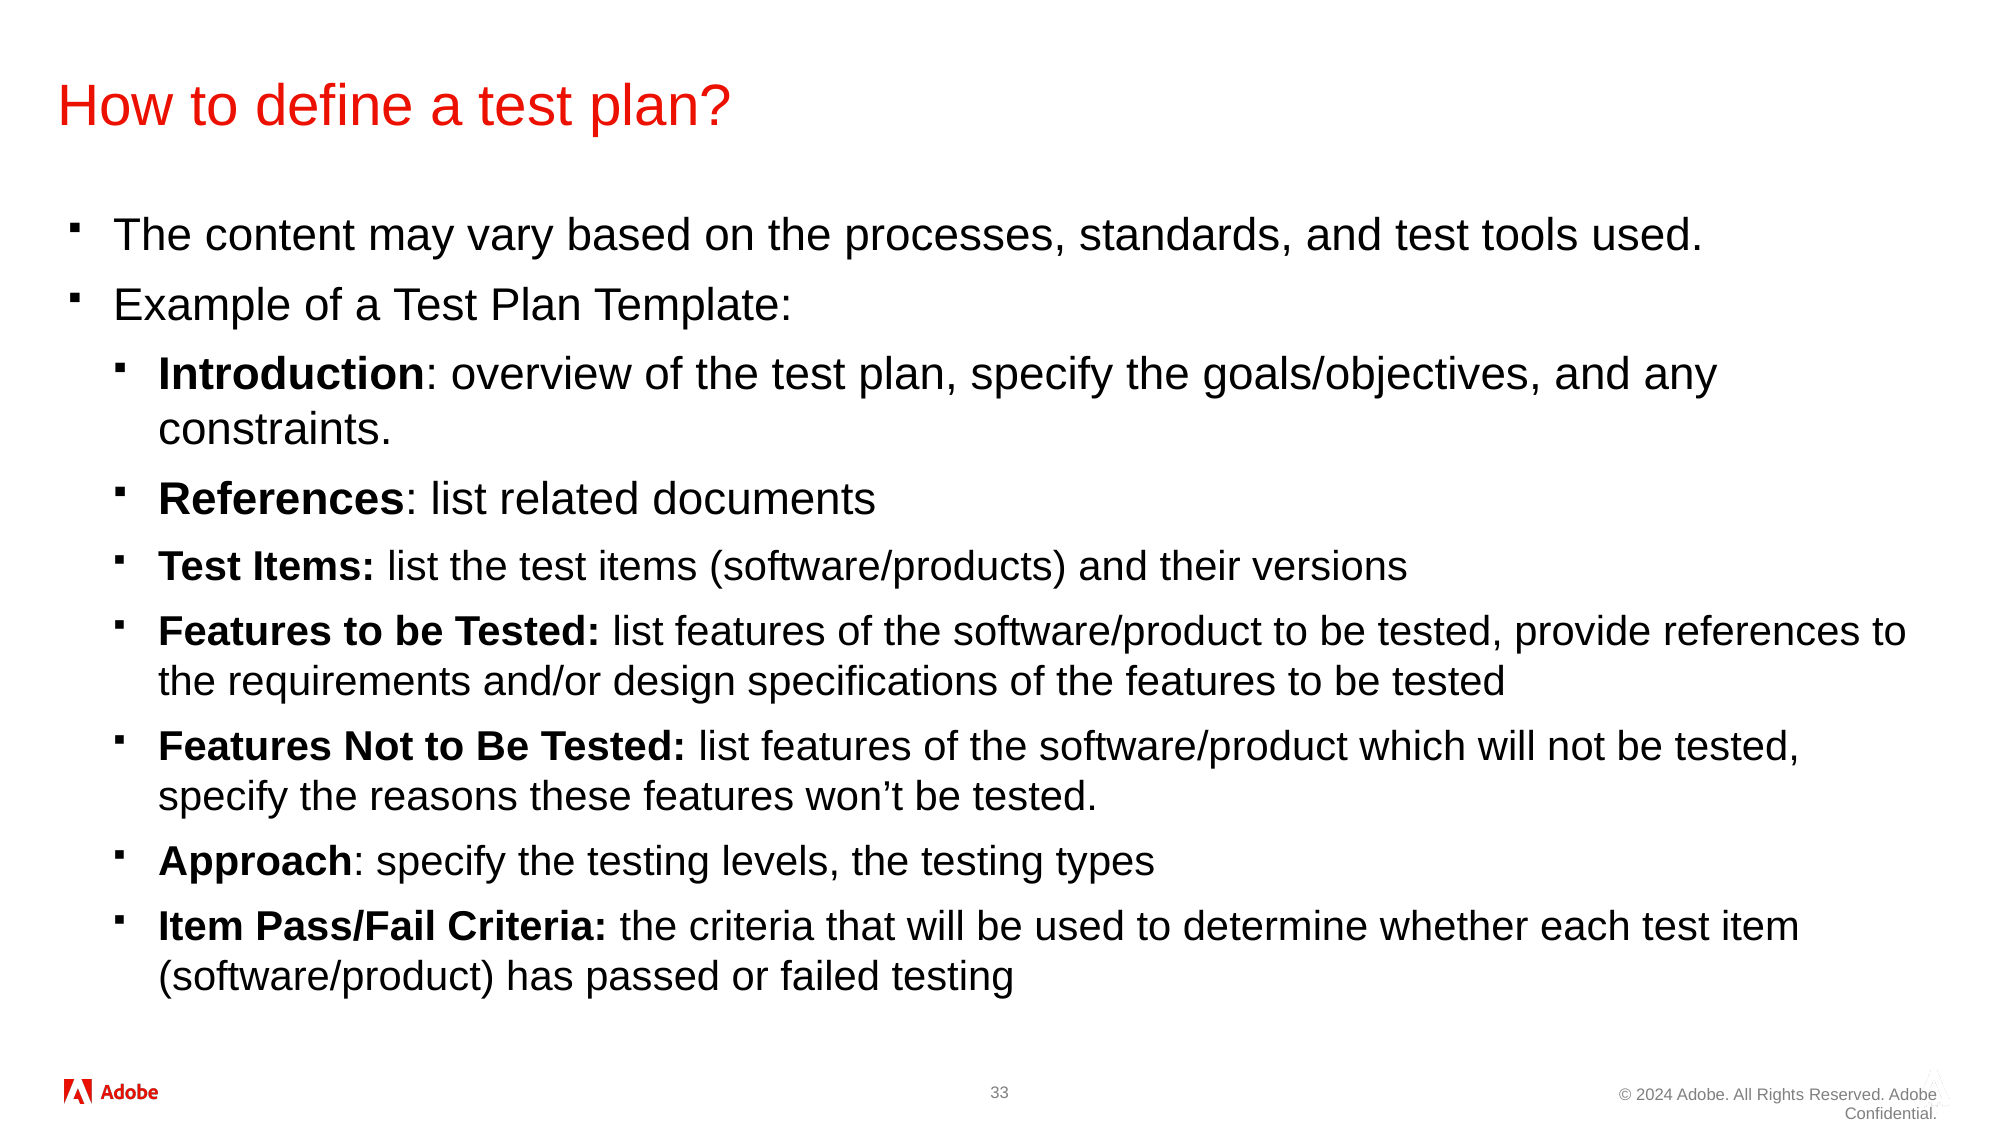

# How to define a test plan?
The content may vary based on the processes, standards, and test tools used.
Example of a Test Plan Template:
Introduction: overview of the test plan, specify the goals/objectives, and any constraints.
References: list related documents
Test Items: list the test items (software/products) and their versions
Features to be Tested: list features of the software/product to be tested, provide references to the requirements and/or design specifications of the features to be tested
Features Not to Be Tested: list features of the software/product which will not be tested, specify the reasons these features won’t be tested.
Approach: specify the testing levels, the testing types
Item Pass/Fail Criteria: the criteria that will be used to determine whether each test item (software/product) has passed or failed testing

33